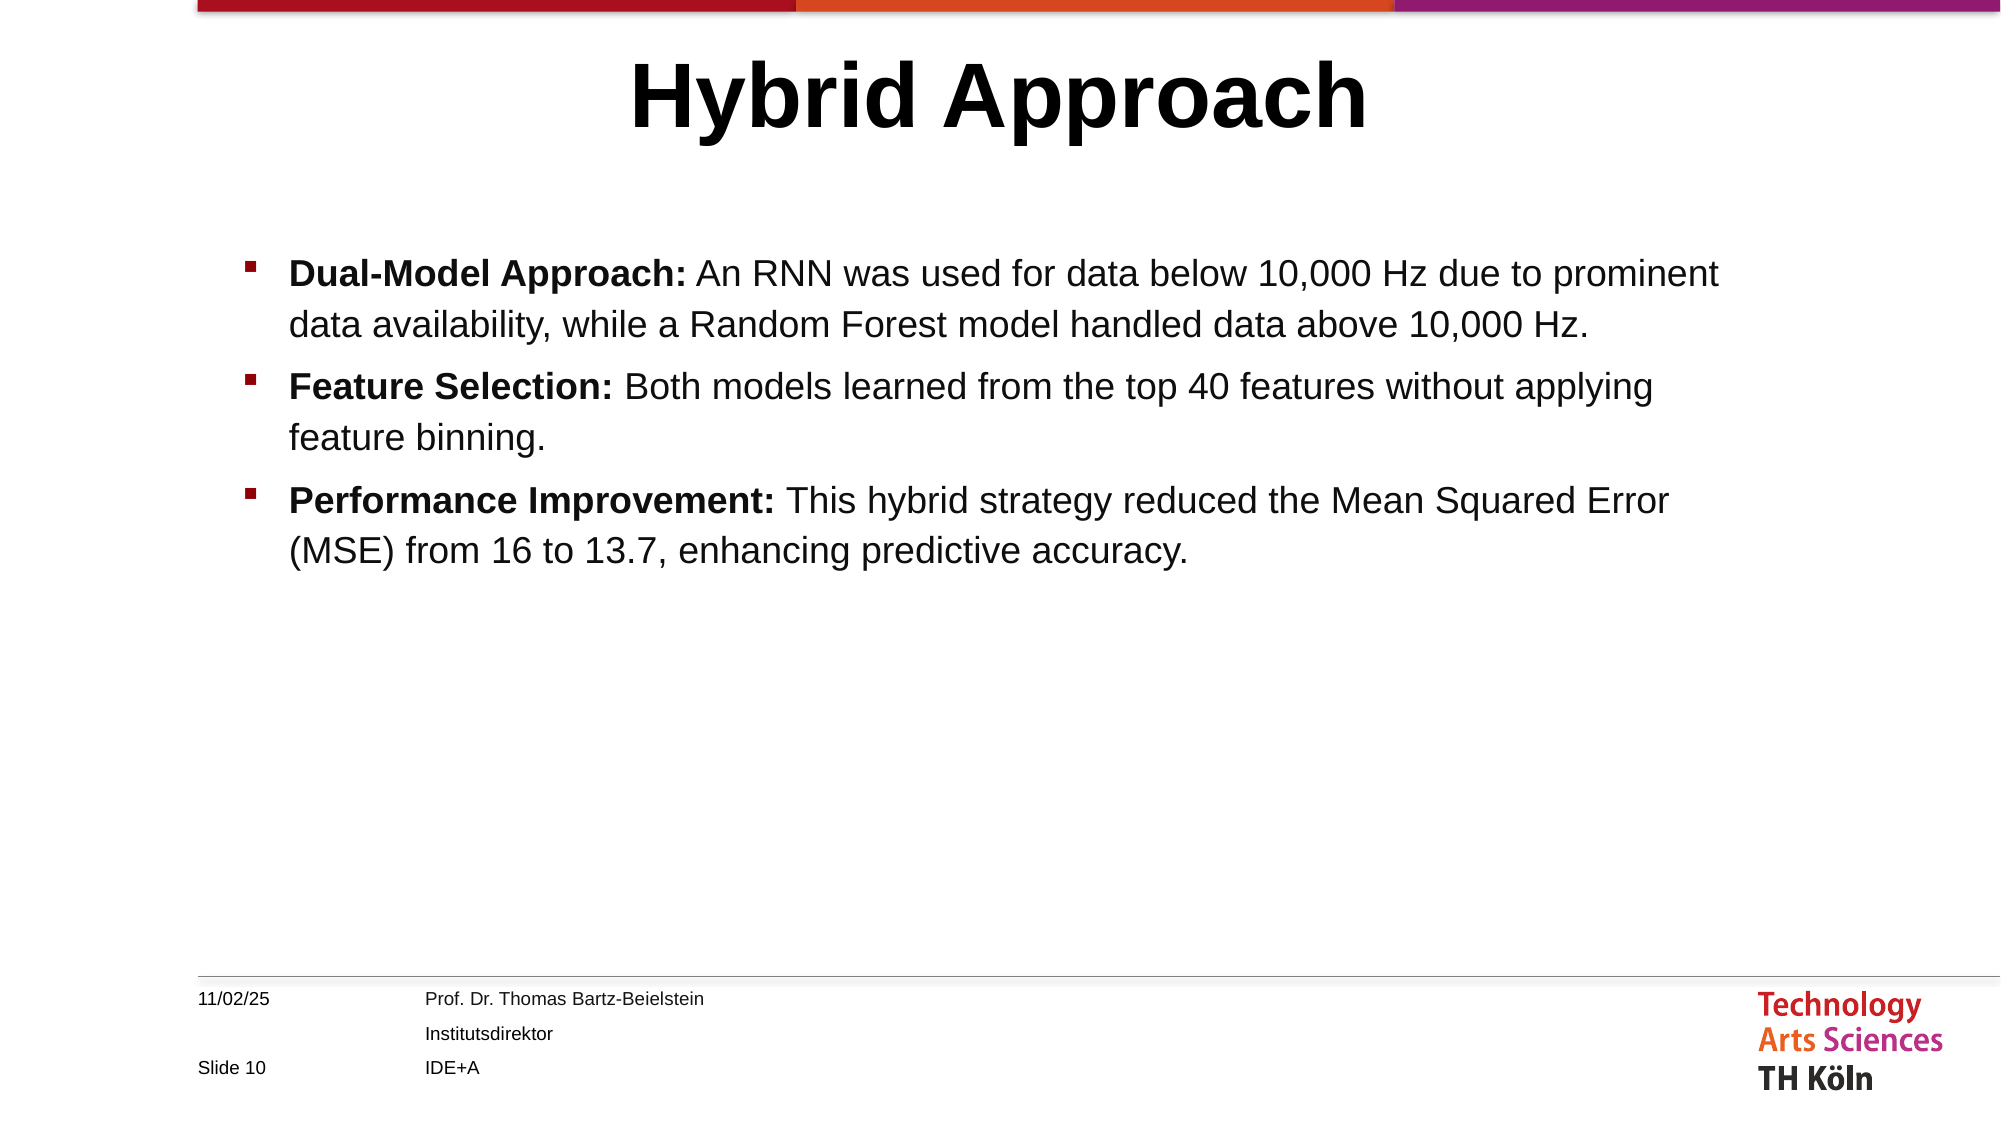

# Hybrid Approach
Dual-Model Approach: An RNN was used for data below 10,000 Hz due to prominent data availability, while a Random Forest model handled data above 10,000 Hz.
Feature Selection: Both models learned from the top 40 features without applying feature binning.
Performance Improvement: This hybrid strategy reduced the Mean Squared Error (MSE) from 16 to 13.7, enhancing predictive accuracy.
11/02/25
Slide 10